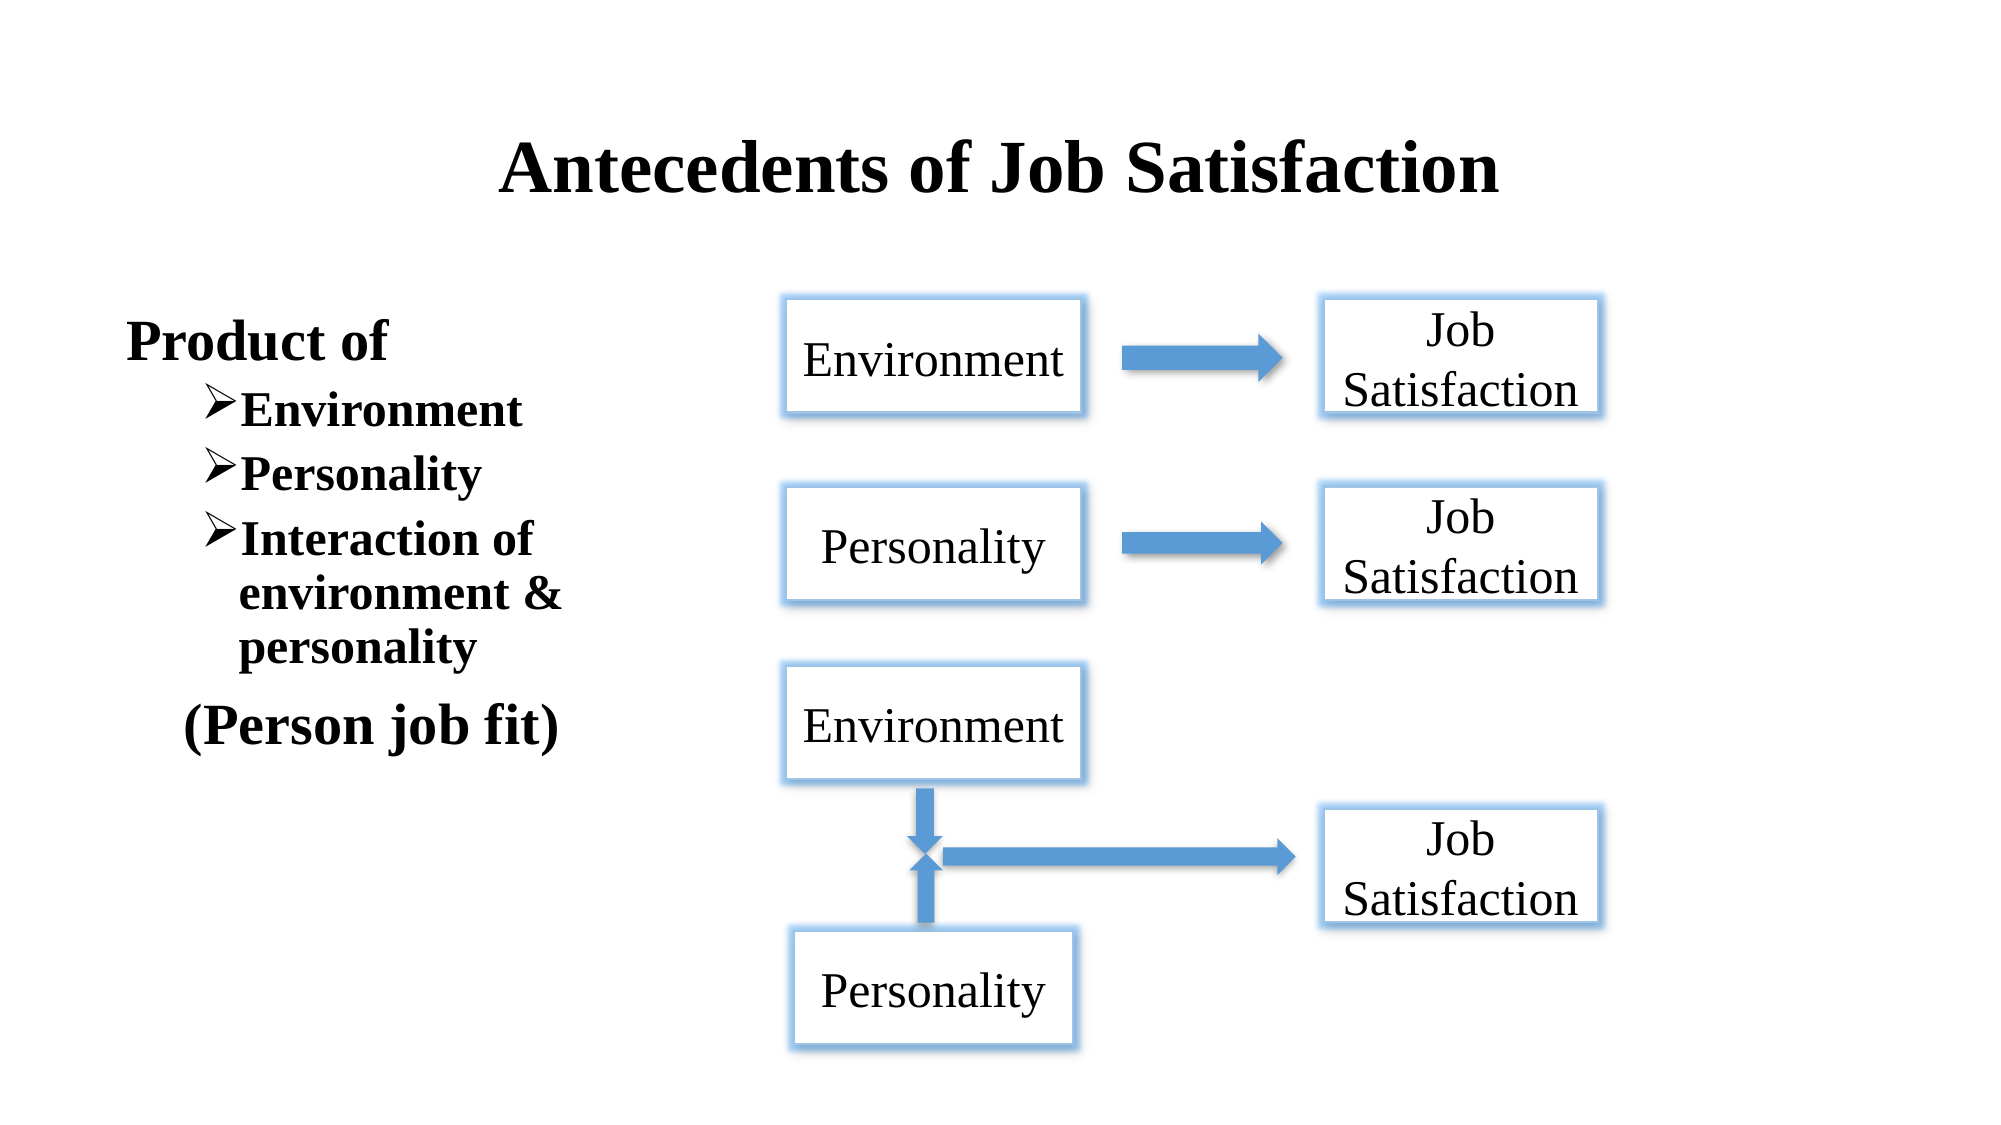

# Antecedents of Job Satisfaction
Job Satisfaction
Environment
Product of
Environment
Personality
Interaction of environment & personality
    (Person job fit)

Job Satisfaction
Personality

Environment

Job Satisfaction

Personality